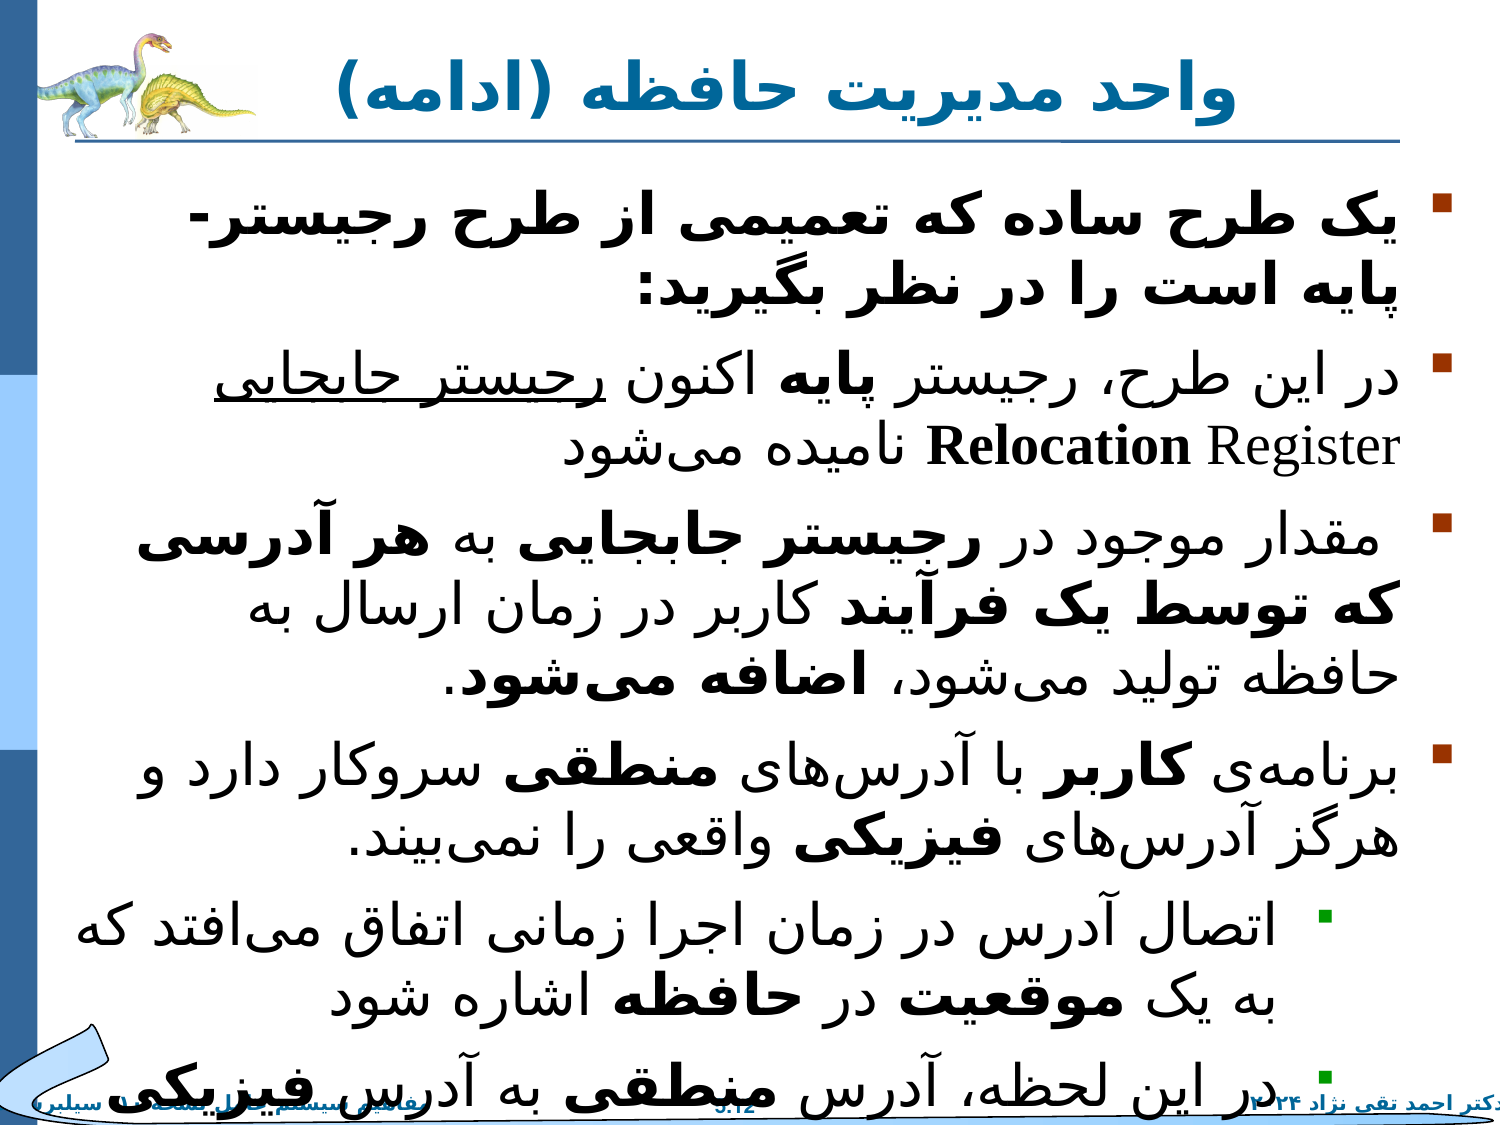

# واحد مدیریت حافظه (ادامه)
یک طرح ساده که تعمیمی از طرح رجیستر- پایه است را در نظر بگیرید:
در این طرح، رجیستر پایه اکنون رجیستر جابجایی Relocation Register نامیده می‌شود
 مقدار موجود در رجیستر جابجایی به هر آدرسی که توسط یک فرآیند کاربر در زمان ارسال به حافظه تولید می‌شود، اضافه می‌شود.
برنامه‌ی کاربر با آدرس‌های منطقی سروکار دارد و هرگز آدرس‌های فیزیکی واقعی را نمی‌بیند.
اتصال آدرس در زمان اجرا زمانی اتفاق می‌افتد که به یک موقعیت در حافظه اشاره شود
در این لحظه، آدرس منطقی به آدرس فیزیکی متصل می‌شود.